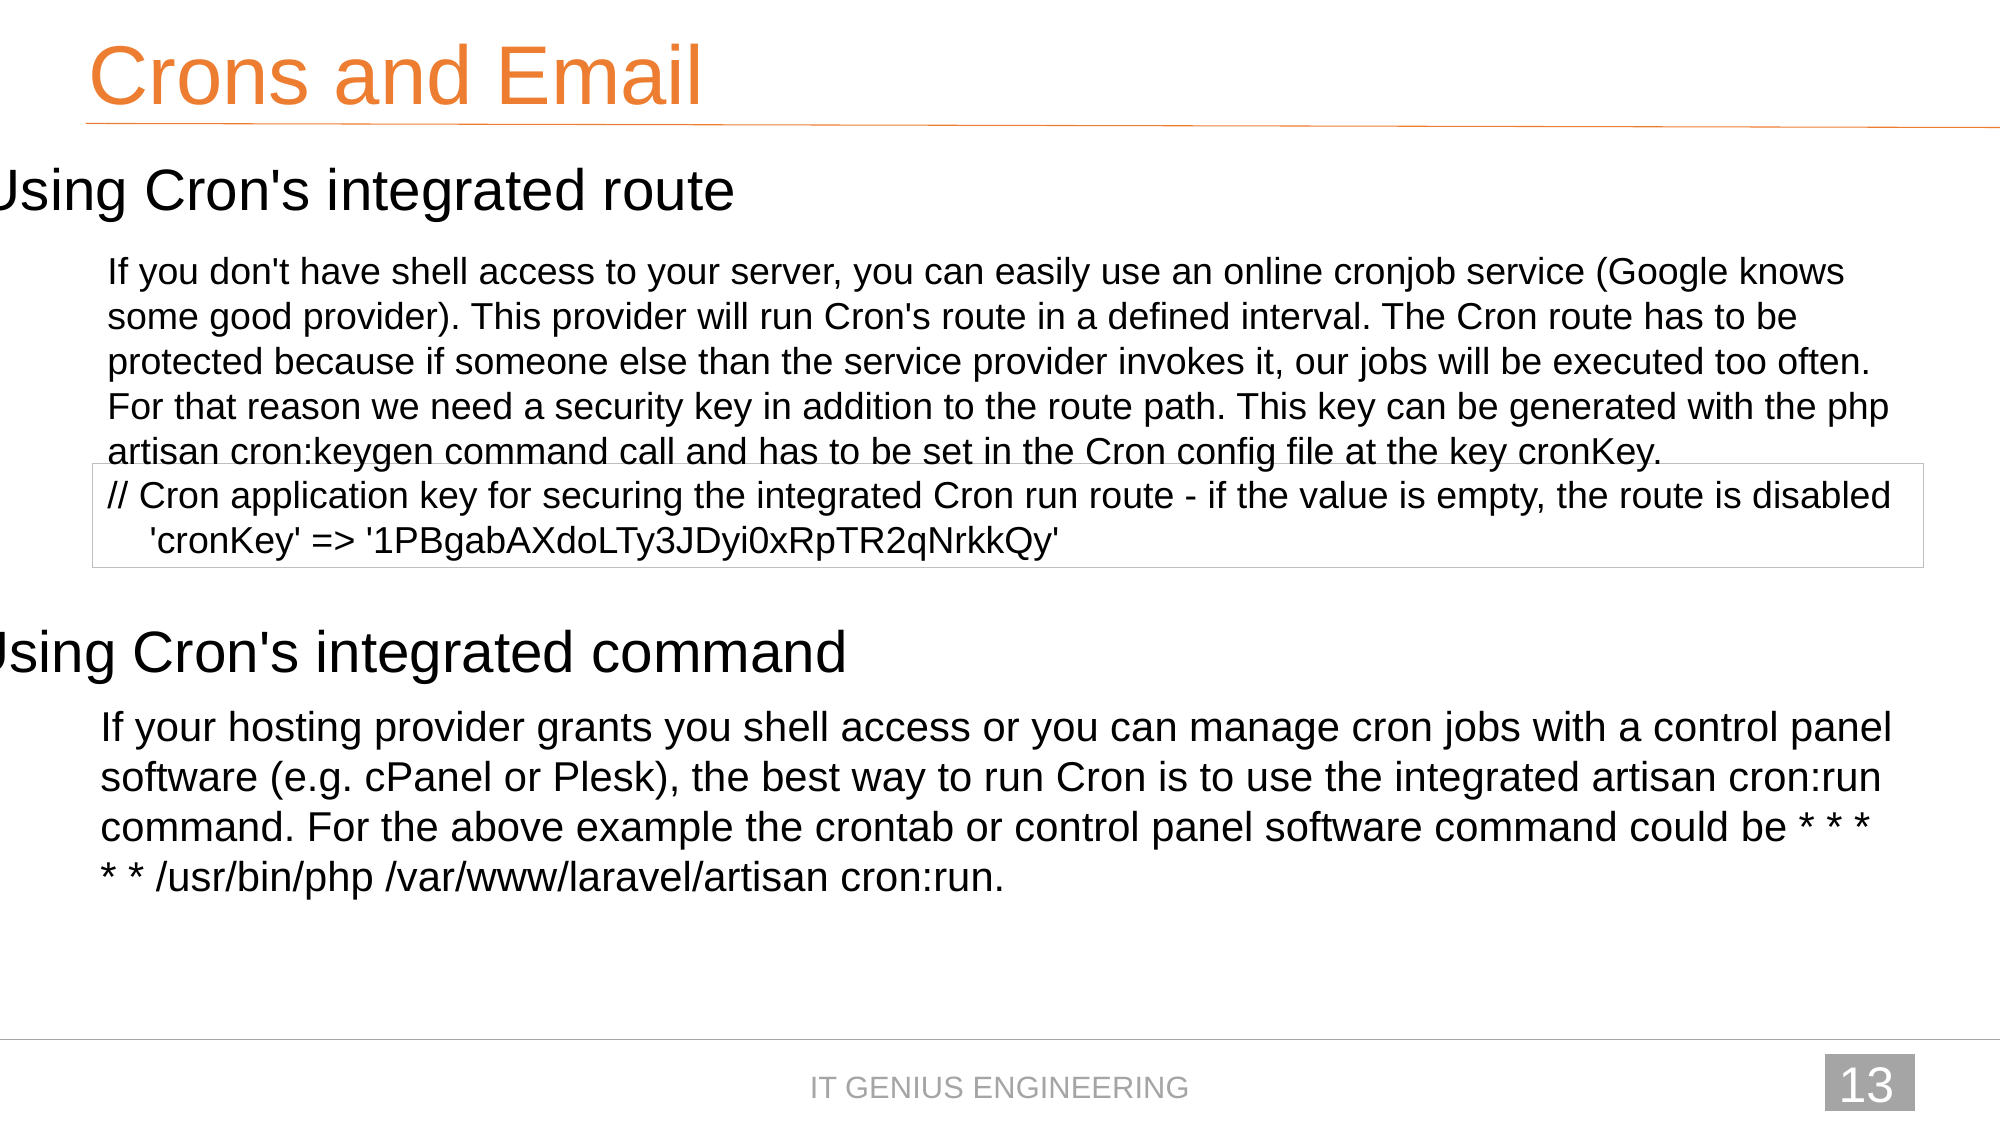

Crons and Email
Using Cron's integrated route
If you don't have shell access to your server, you can easily use an online cronjob service (Google knows some good provider). This provider will run Cron's route in a defined interval. The Cron route has to be protected because if someone else than the service provider invokes it, our jobs will be executed too often. For that reason we need a security key in addition to the route path. This key can be generated with the php artisan cron:keygen command call and has to be set in the Cron config file at the key cronKey.
// Cron application key for securing the integrated Cron run route - if the value is empty, the route is disabled
    'cronKey' => '1PBgabAXdoLTy3JDyi0xRpTR2qNrkkQy'
Using Cron's integrated command
If your hosting provider grants you shell access or you can manage cron jobs with a control panel software (e.g. cPanel or Plesk), the best way to run Cron is to use the integrated artisan cron:run command. For the above example the crontab or control panel software command could be * * * * * /usr/bin/php /var/www/laravel/artisan cron:run.
131
IT GENIUS ENGINEERING